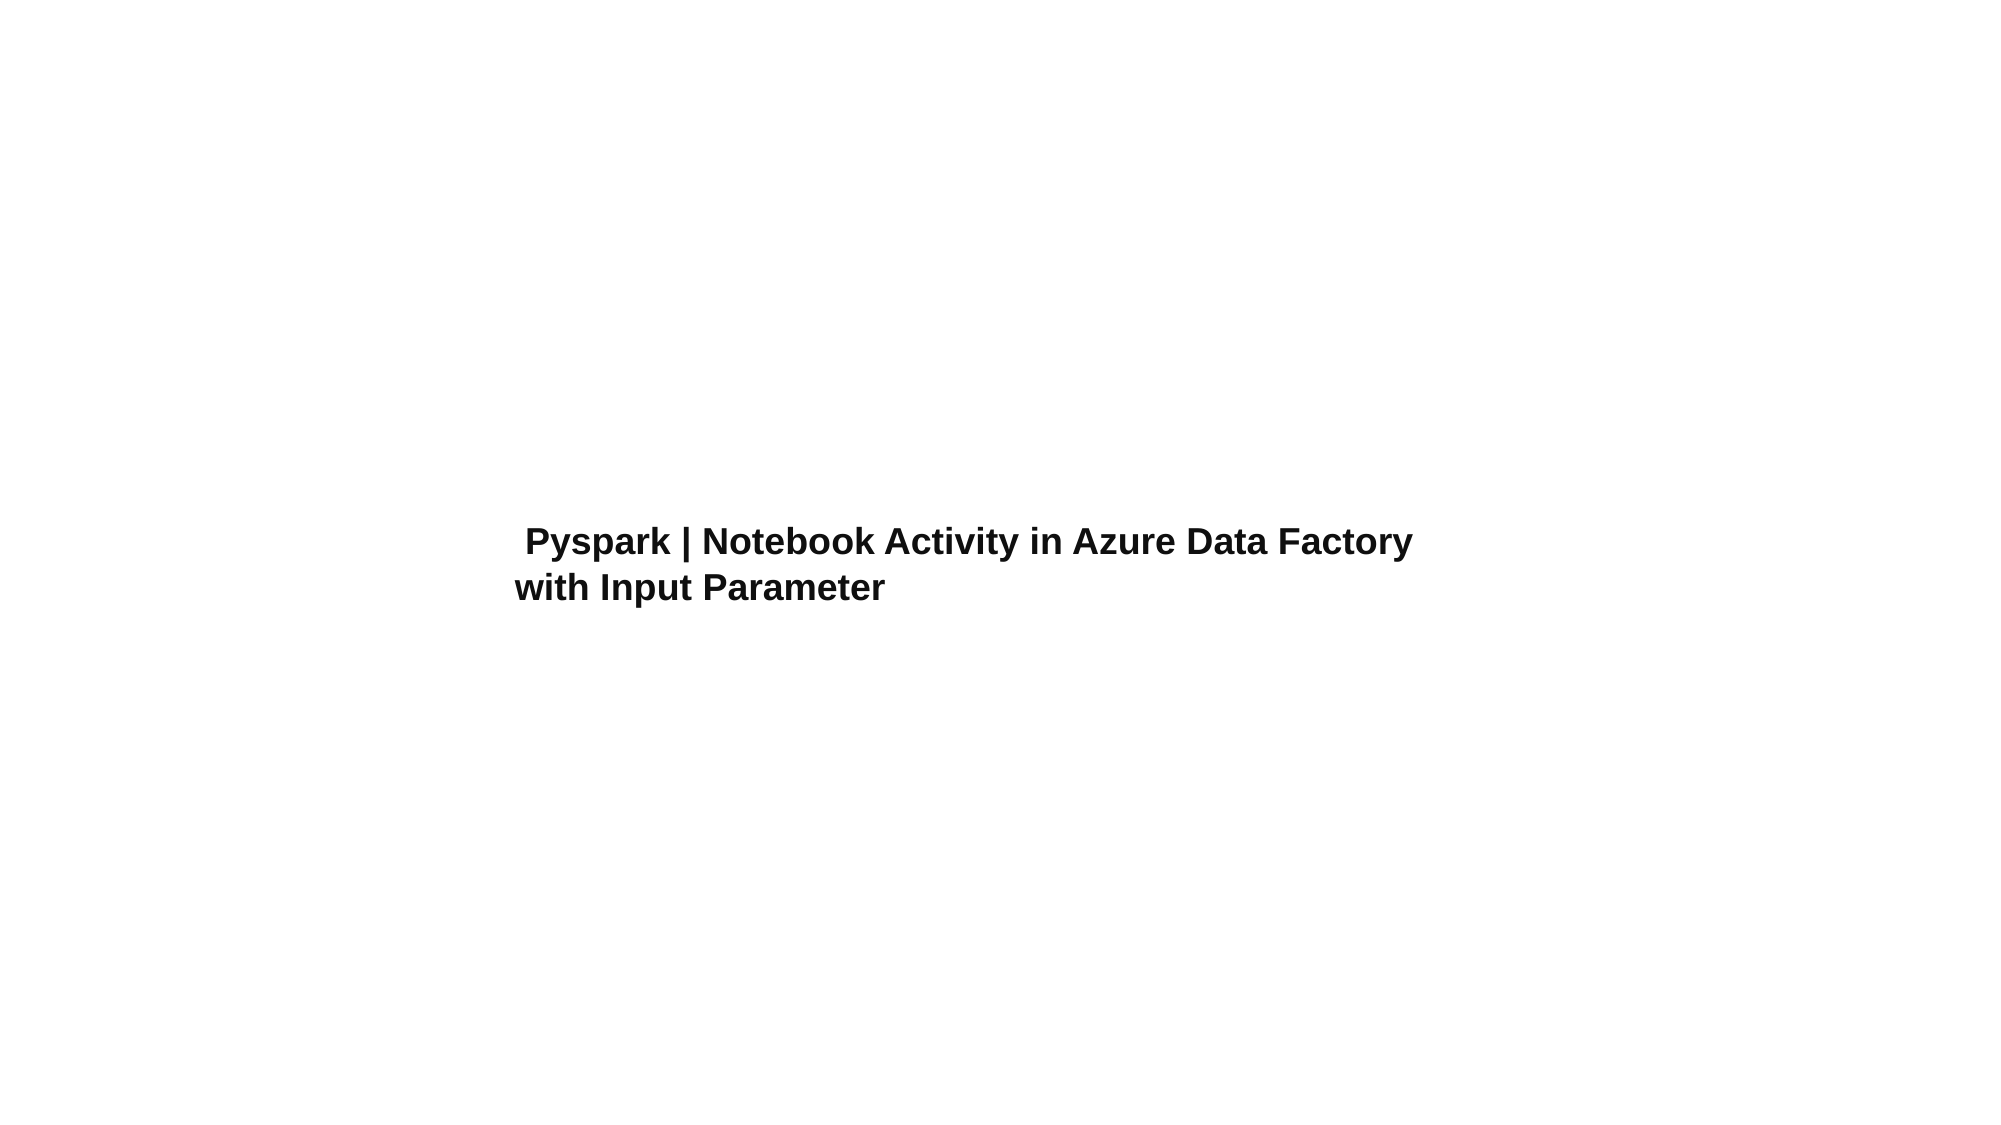

Pyspark | Notebook Activity in Azure Data Factory with Input Parameter